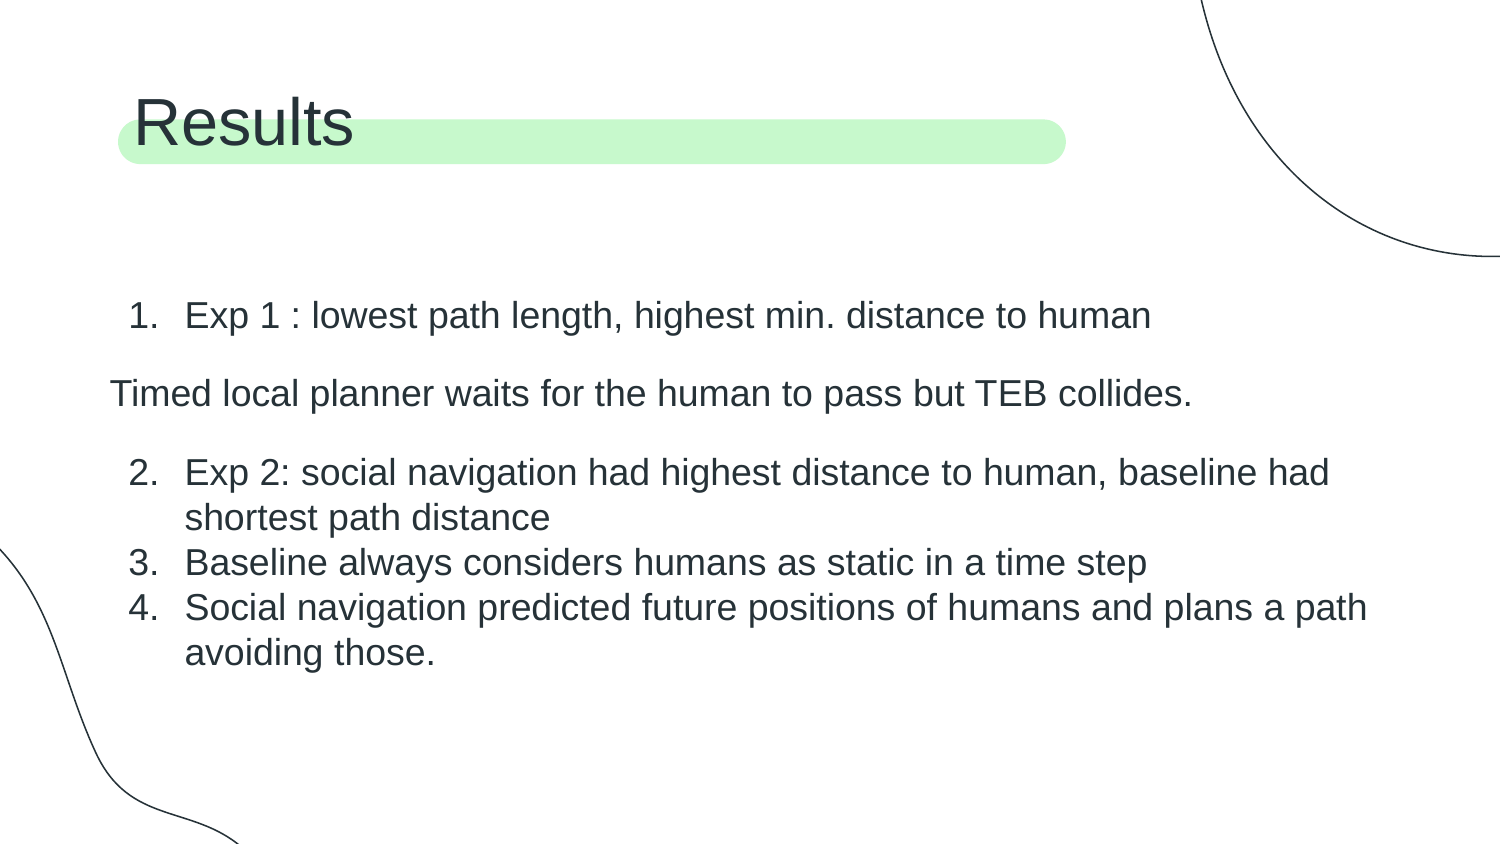

# Results
Exp 1 : lowest path length, highest min. distance to human
Timed local planner waits for the human to pass but TEB collides.
Exp 2: social navigation had highest distance to human, baseline had shortest path distance
Baseline always considers humans as static in a time step
Social navigation predicted future positions of humans and plans a path avoiding those.